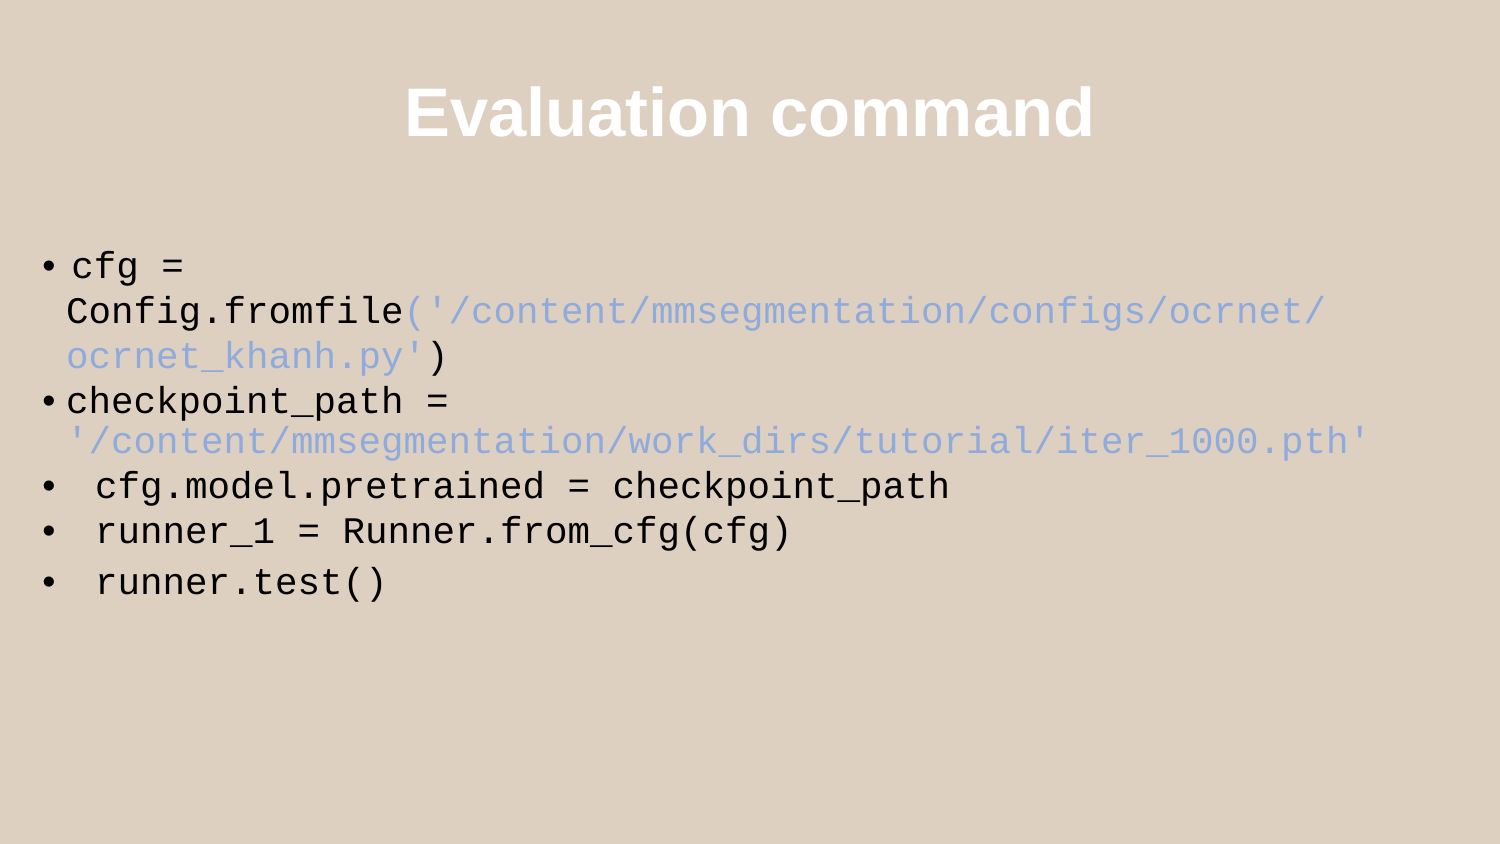

Evaluation command
•	cfg =
Config.fromfile('/content/mmsegmentation/configs/ocrnet/ocrnet_khanh.py')
•	checkpoint_path = '/content/mmsegmentation/work_dirs/tutorial/iter_1000.pth'
•	cfg.model.pretrained = checkpoint_path
•	runner_1 = Runner.from_cfg(cfg)
•	runner.test()